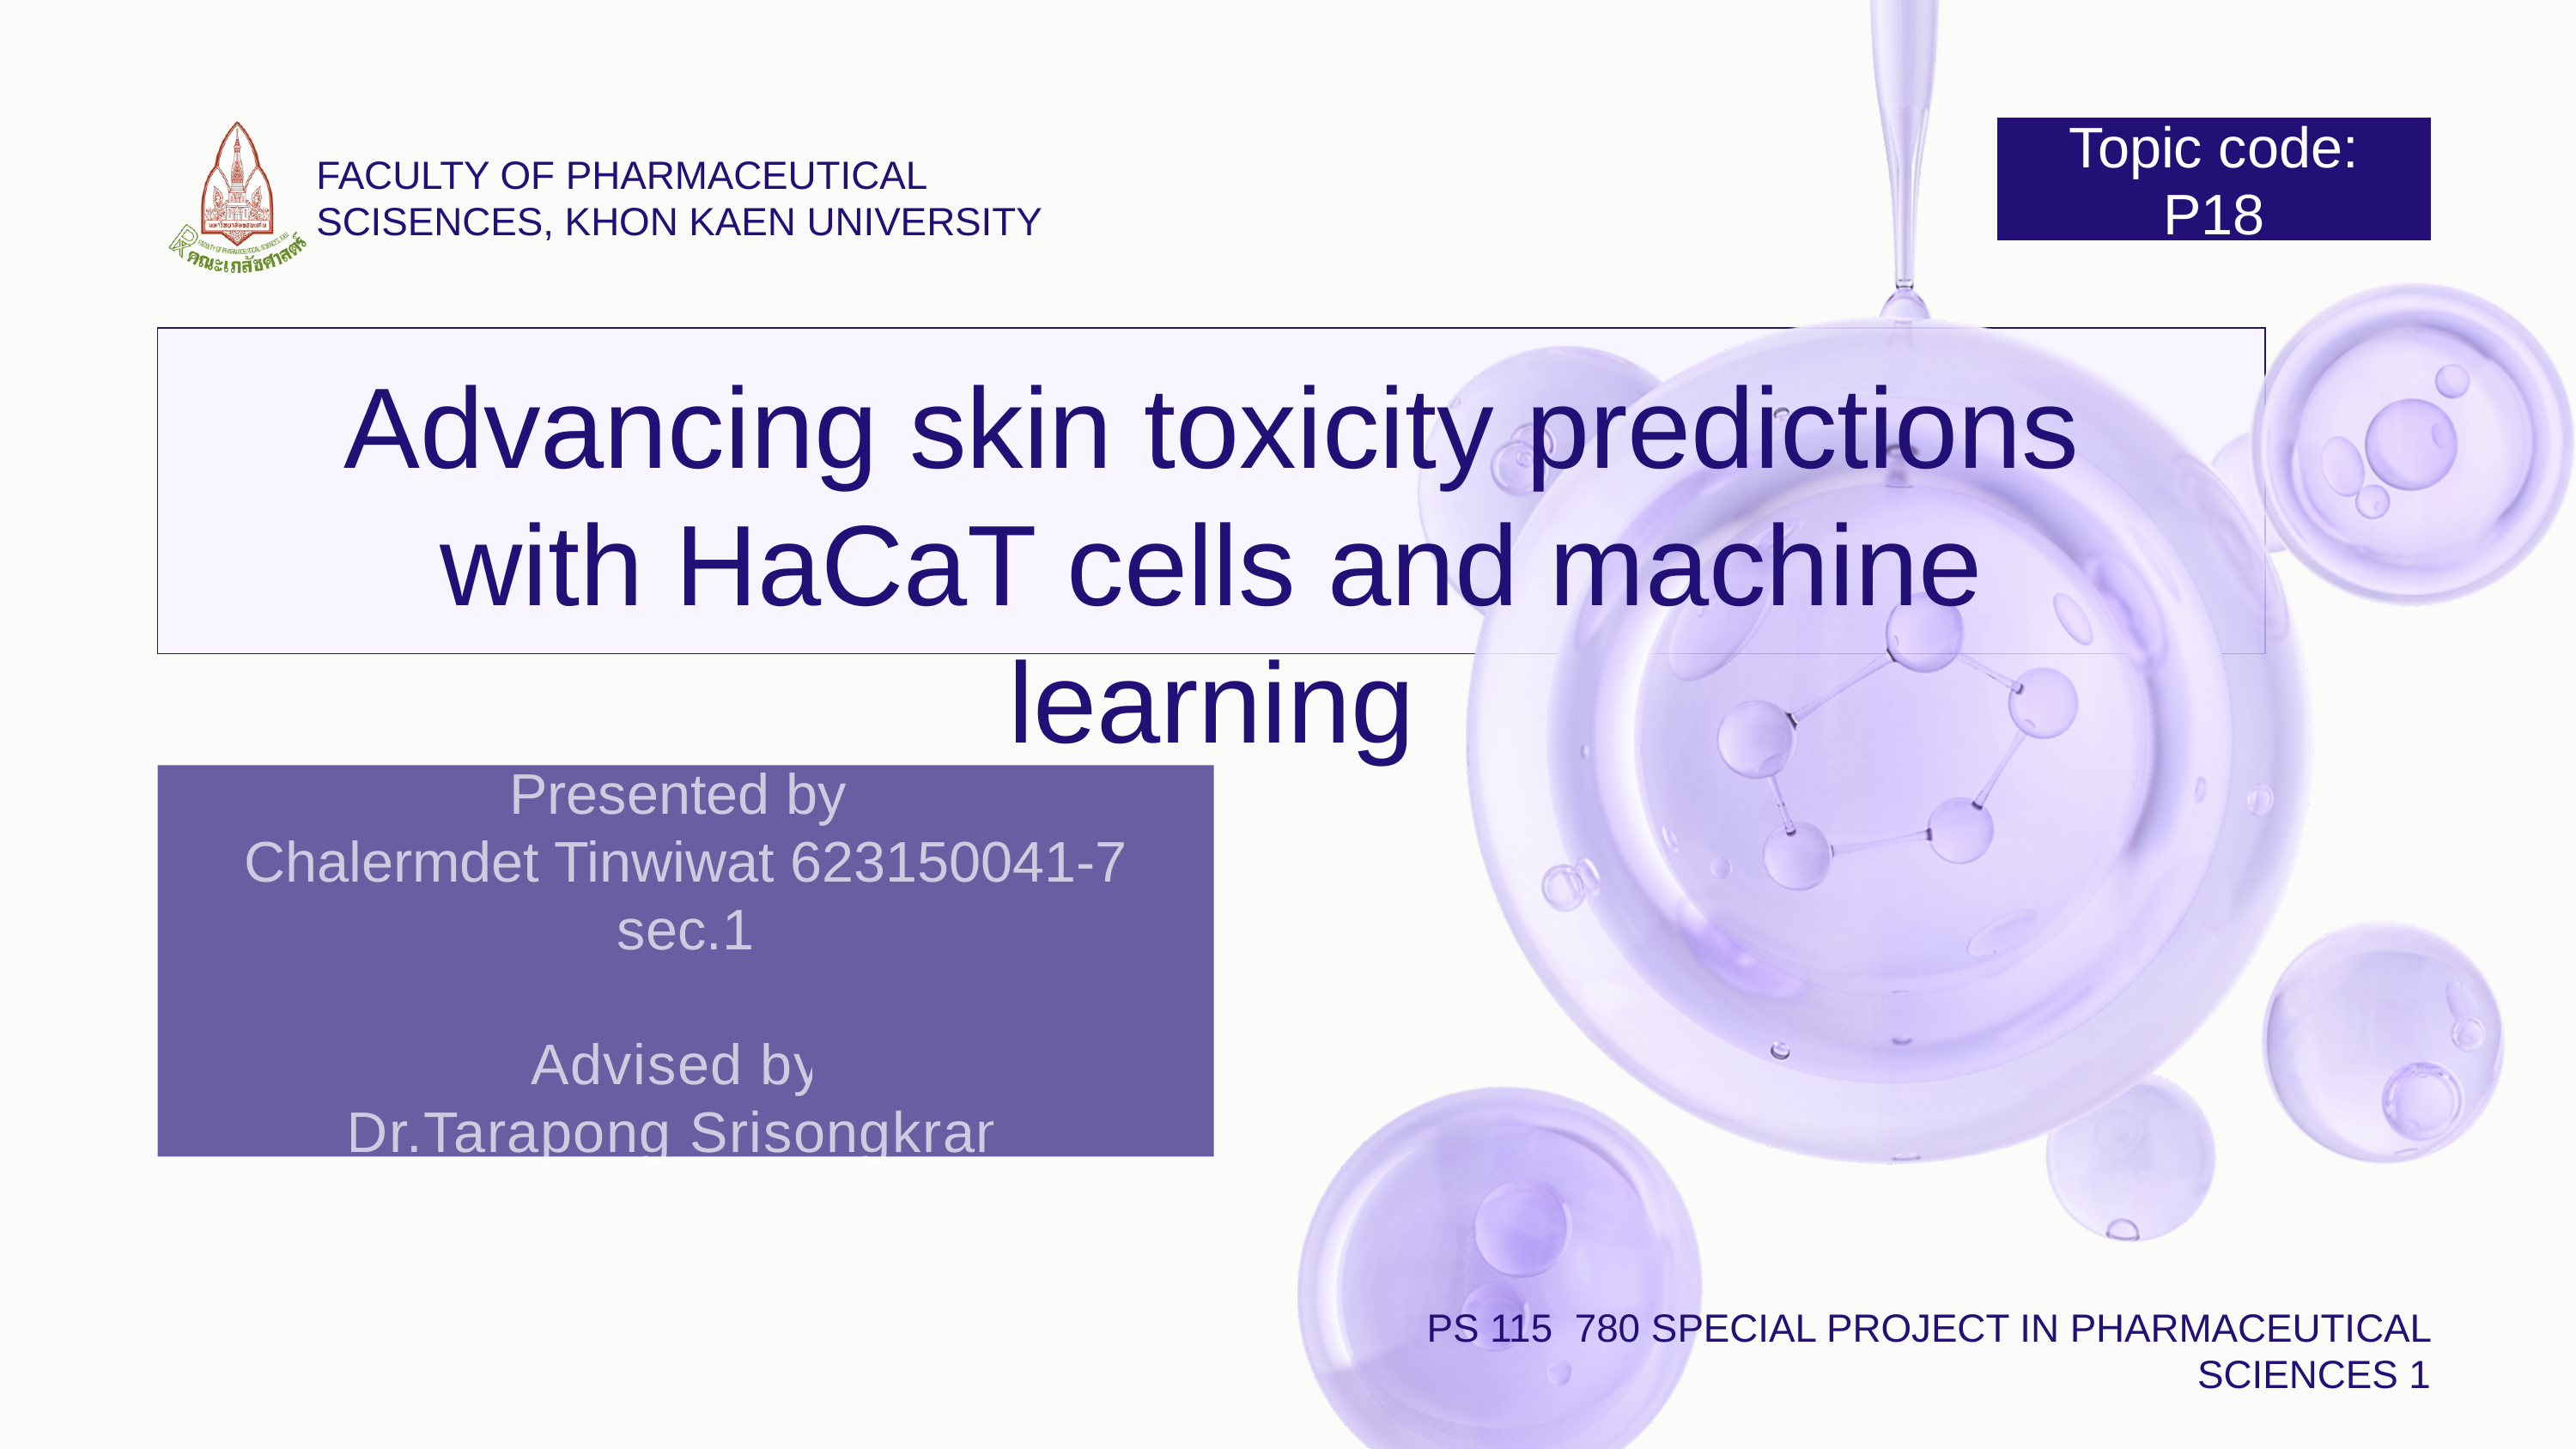

Topic code: P18
FACULTY OF PHARMACEUTICAL SCISENCES, KHON KAEN UNIVERSITY

Advancing skin toxicity predictions with HaCaT cells and machine learning

Presented by
Chalermdet Tinwiwat 623150041-7 sec.1

Advised by
Dr.Tarapong Srisongkram
PS 115  780 SPECIAL PROJECT IN PHARMACEUTICAL SCIENCES 1